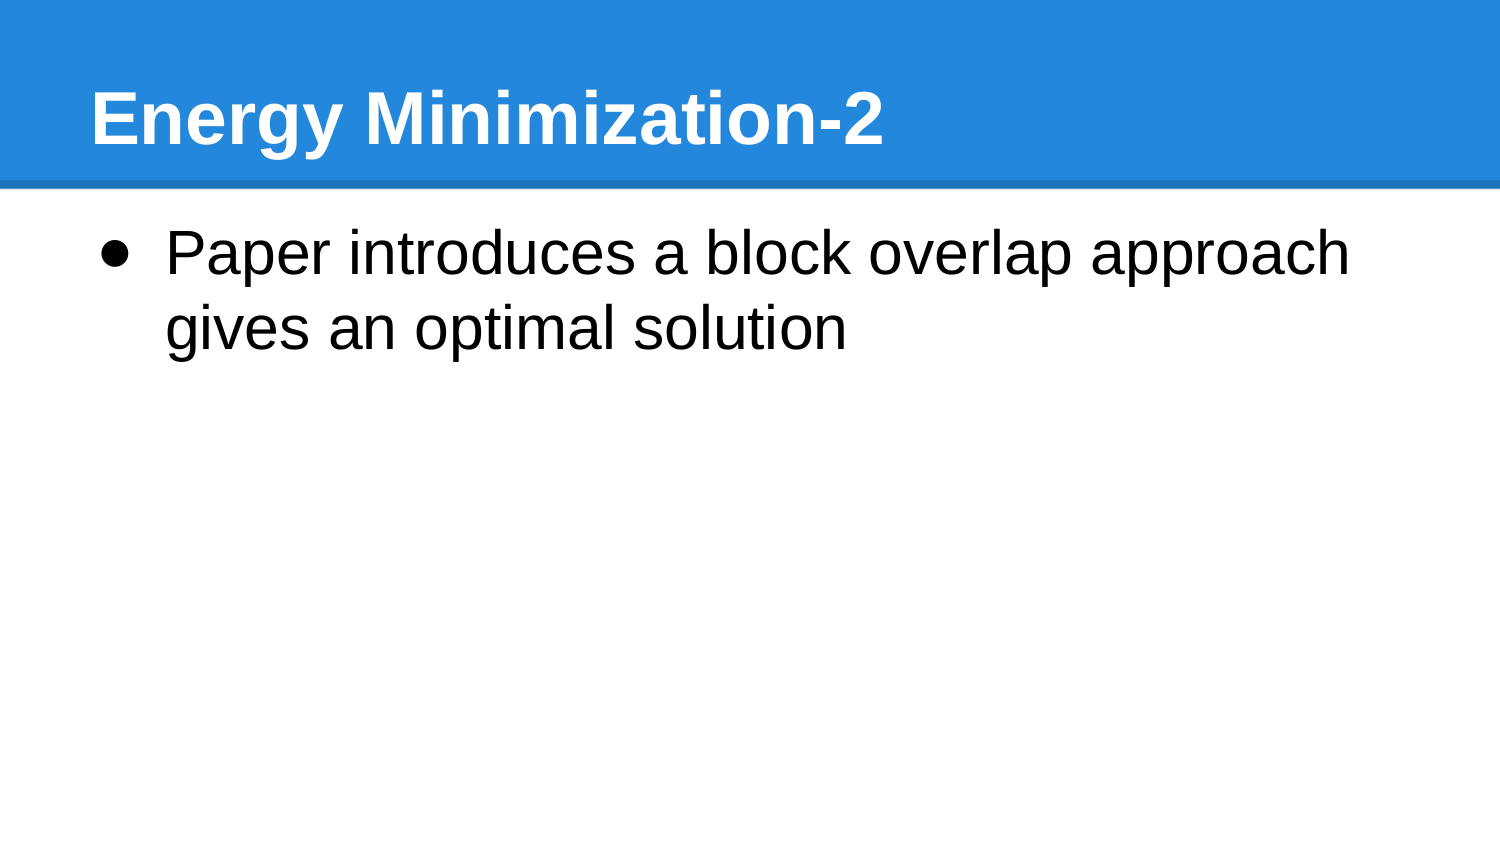

# Energy Minimization-2
Paper introduces a block overlap approach gives an optimal solution